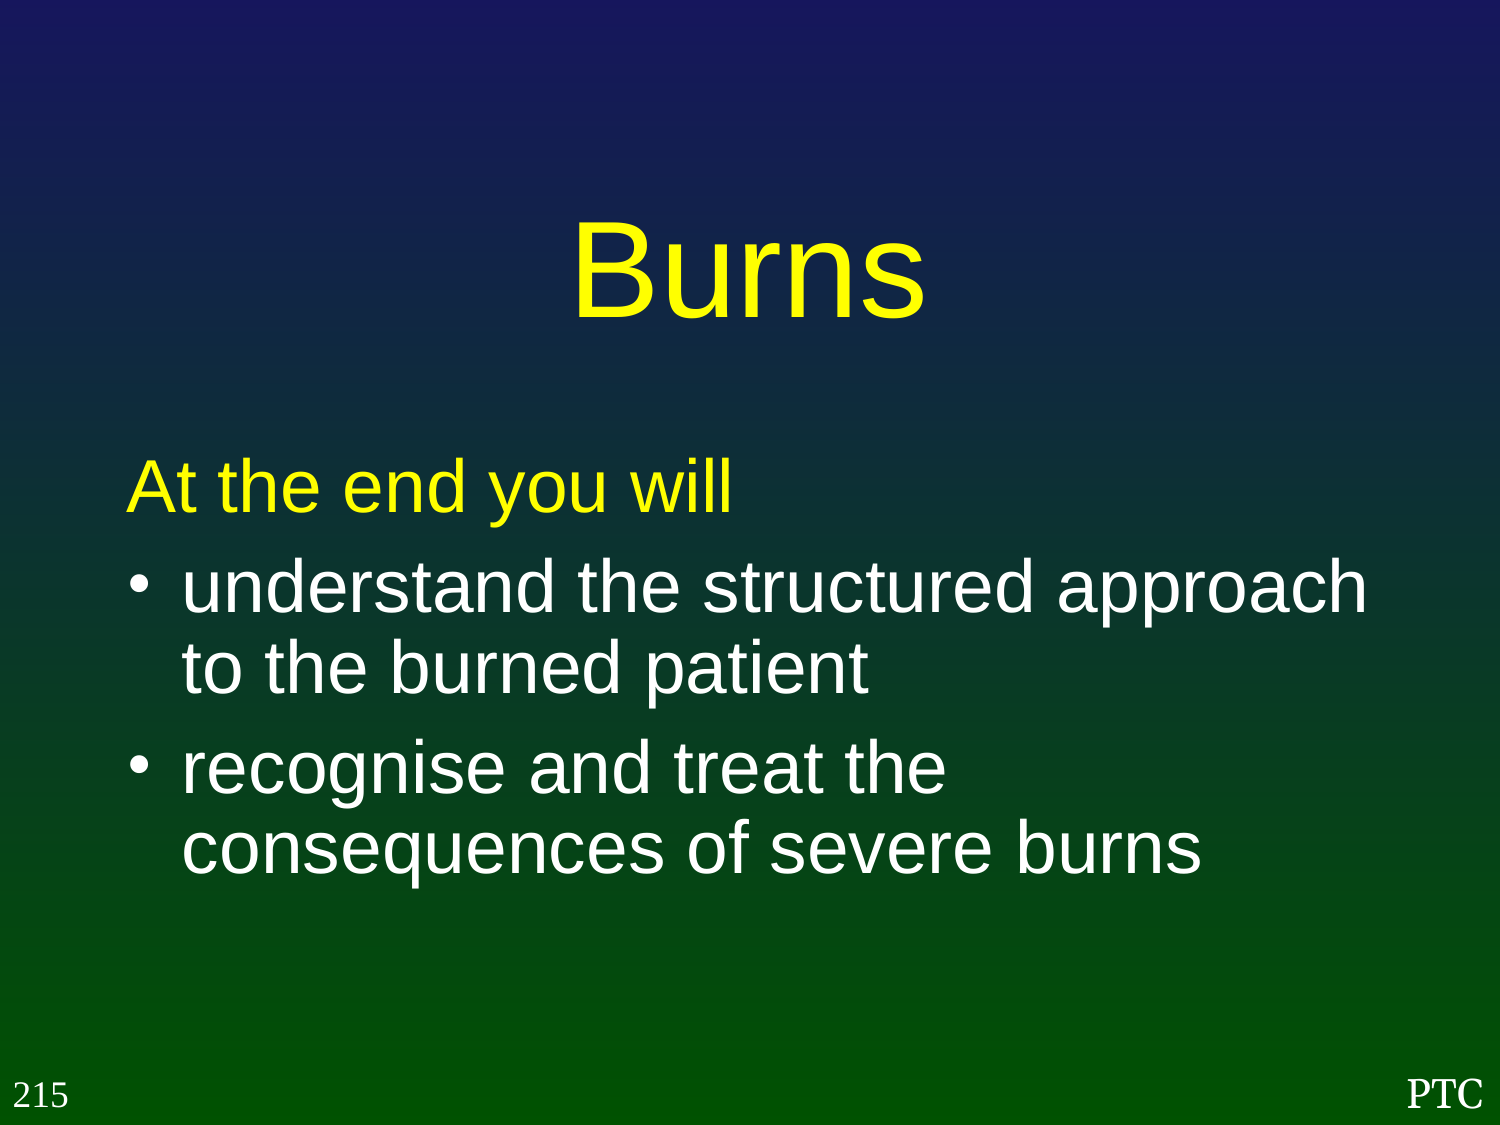

Burns
At the end you will
understand the structured approach to the burned patient
recognise and treat the consequences of severe burns
215